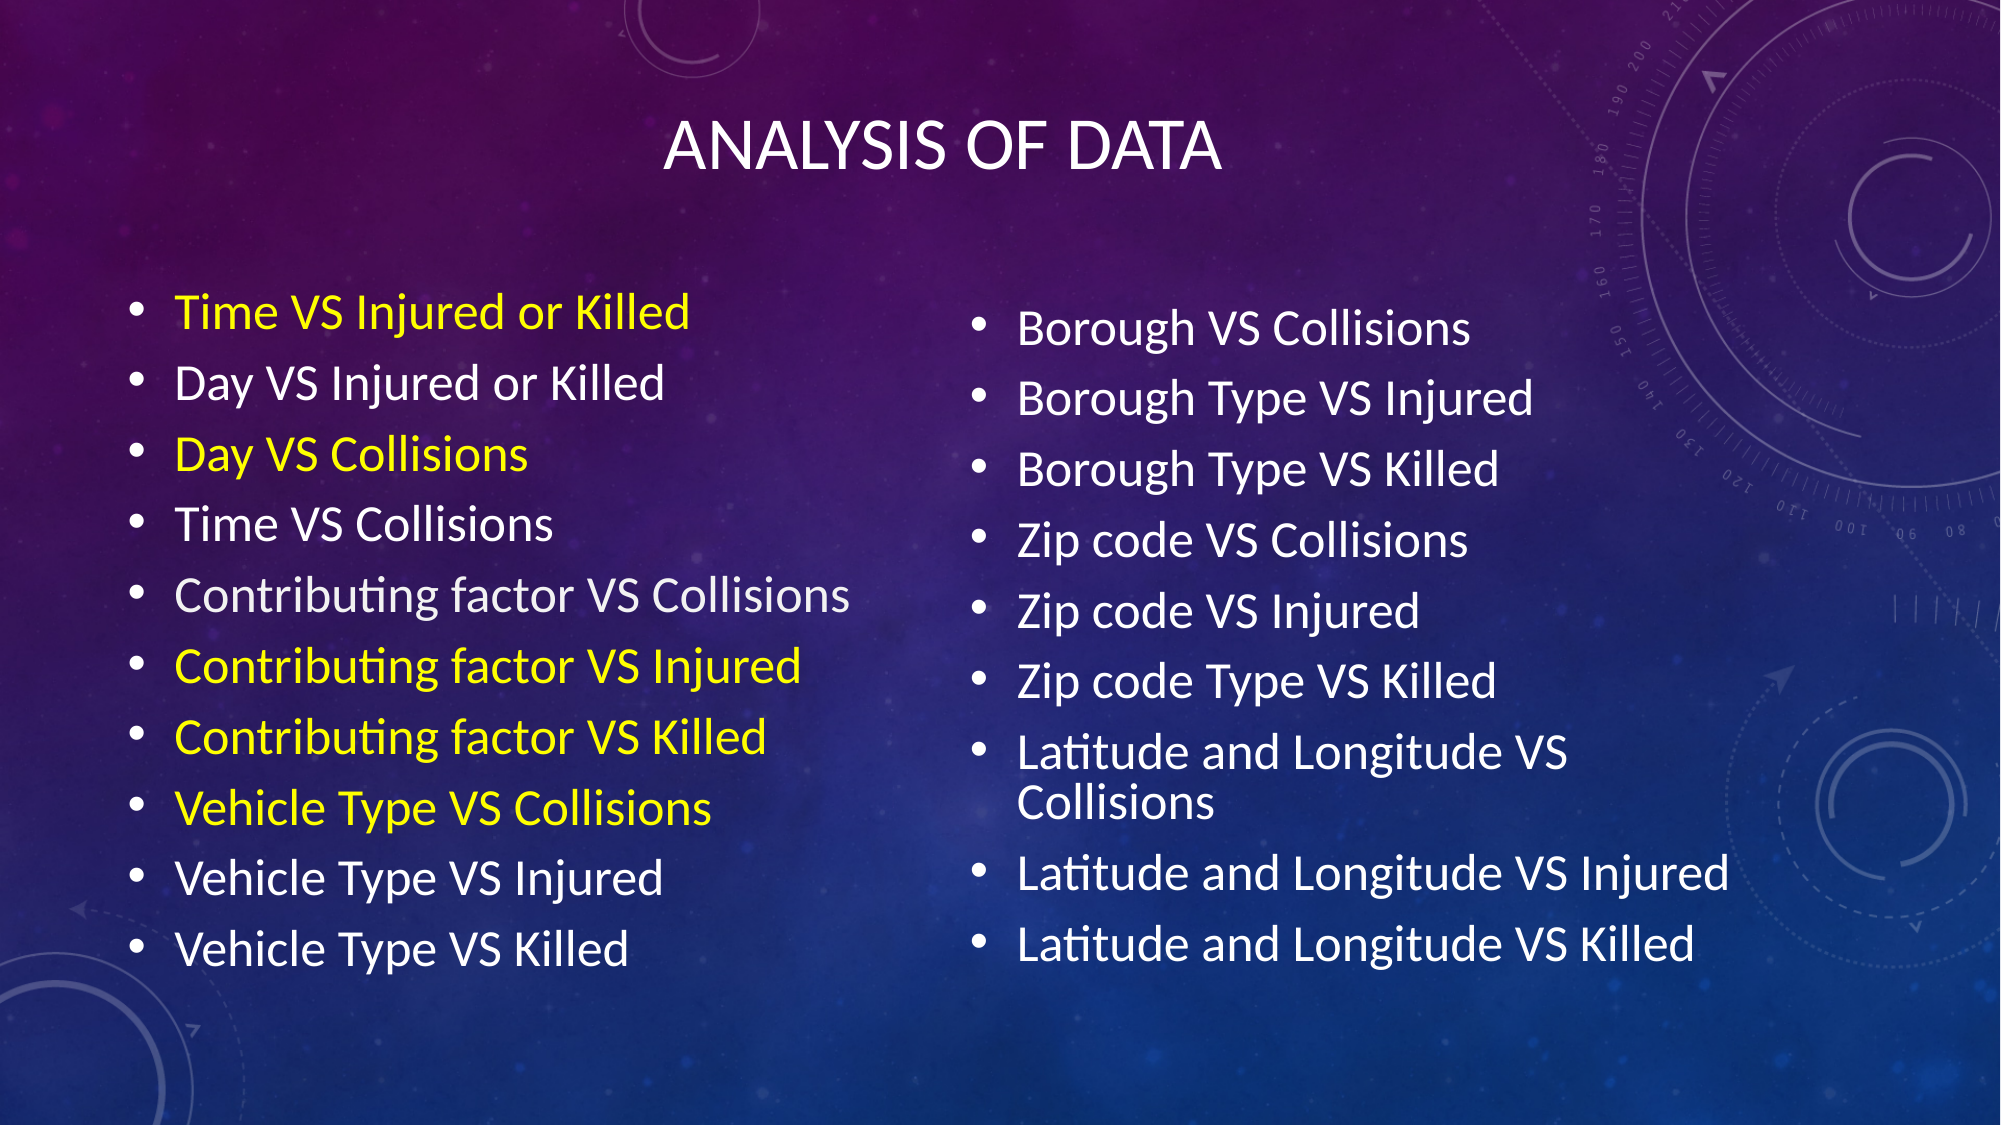

# ANALYSIS OF DATA
Time VS Injured or Killed
Day VS Injured or Killed
Day VS Collisions
Time VS Collisions
Contributing factor VS Collisions
Contributing factor VS Injured
Contributing factor VS Killed
Vehicle Type VS Collisions
Vehicle Type VS Injured
Vehicle Type VS Killed

Borough VS Collisions
Borough Type VS Injured
Borough Type VS Killed
Zip code VS Collisions
Zip code VS Injured
Zip code Type VS Killed
Latitude and Longitude VS Collisions
Latitude and Longitude VS Injured
Latitude and Longitude VS Killed